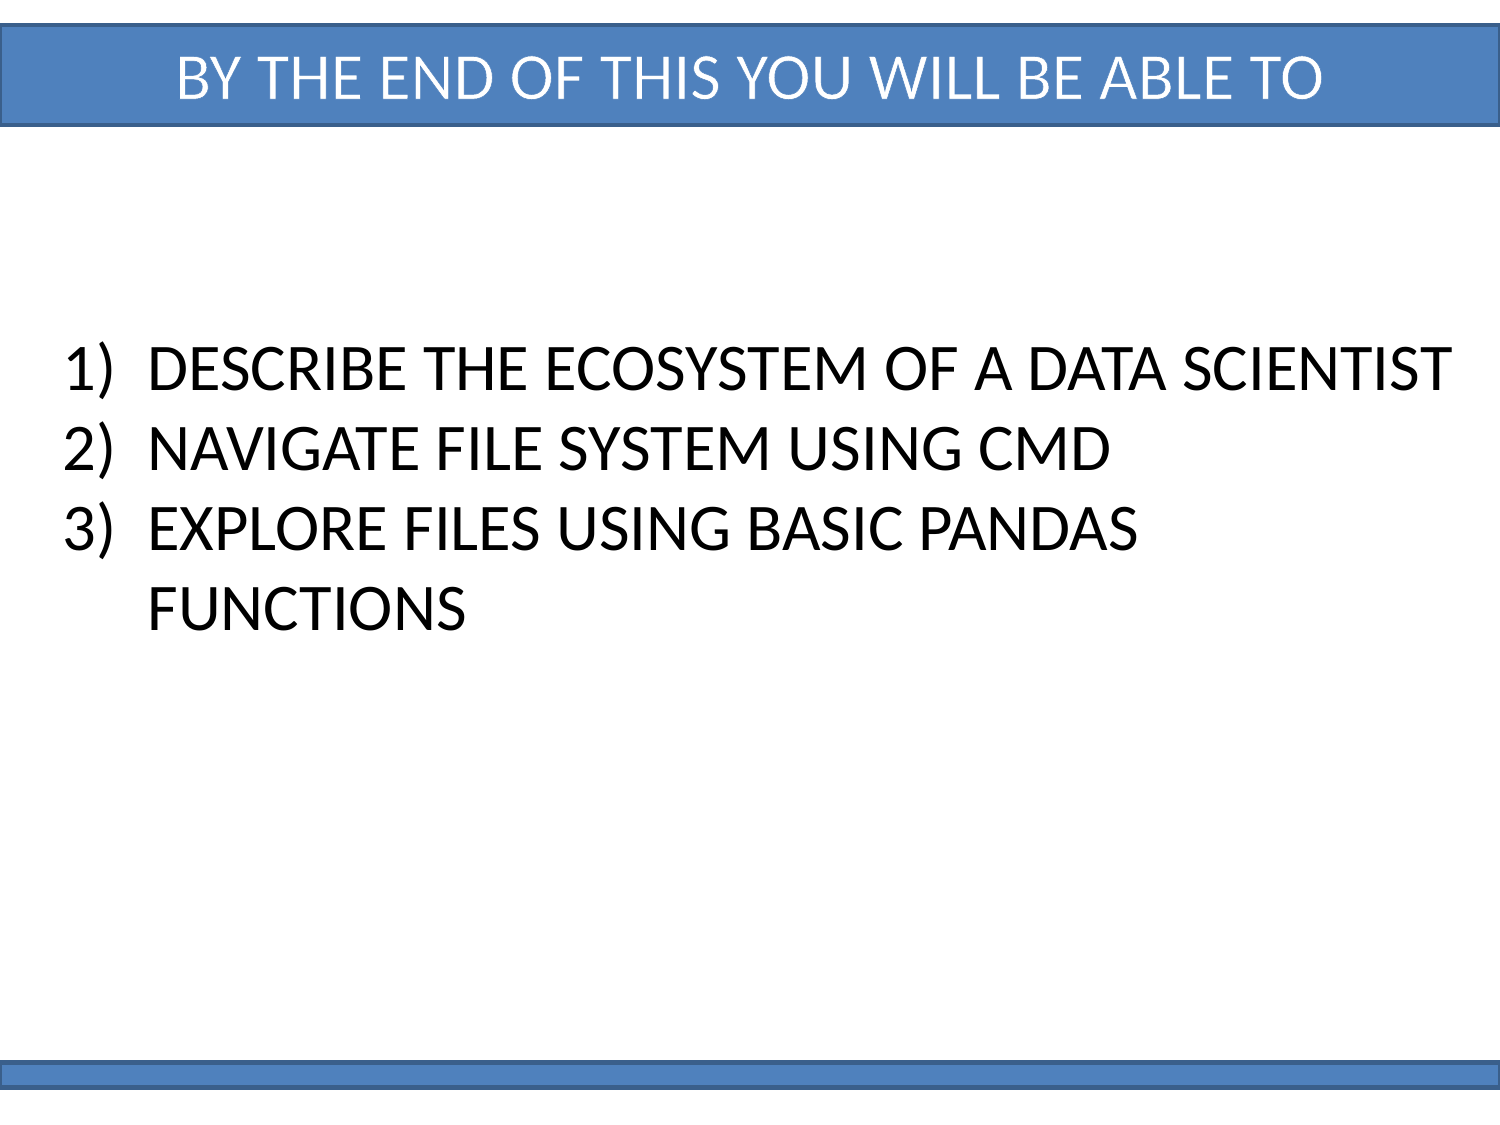

BY THE END OF THIS YOU WILL BE ABLE TO

DESCRIBE THE ECOSYSTEM OF A DATA SCIENTIST
NAVIGATE FILE SYSTEM USING CMD
EXPLORE FILES USING BASIC PANDAS FUNCTIONS